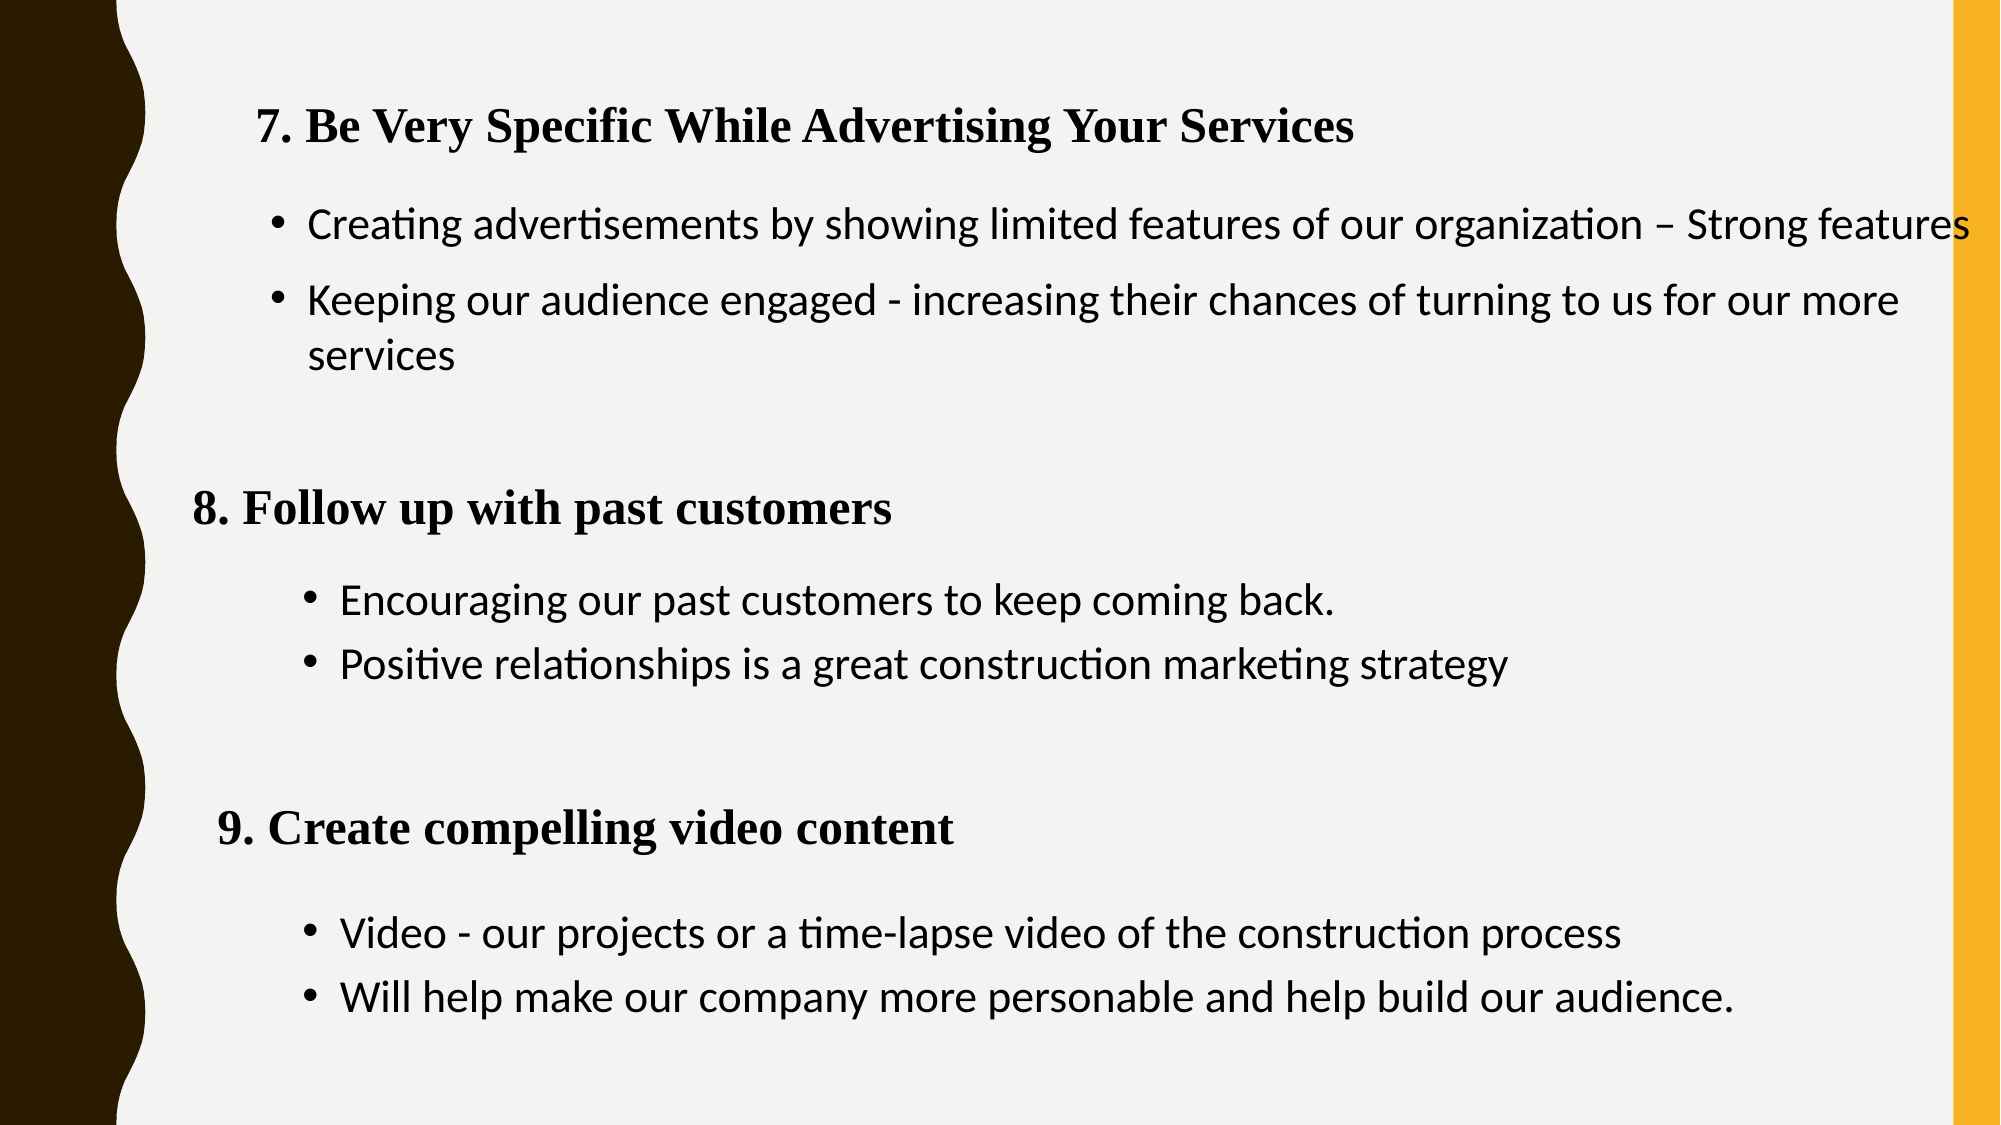

7. Be Very Specific While Advertising Your Services
Creating advertisements by showing limited features of our organization – Strong features
Keeping our audience engaged - increasing their chances of turning to us for our more services
8. Follow up with past customers
Encouraging our past customers to keep coming back.
Positive relationships is a great construction marketing strategy
9. Create compelling video content
Video - our projects or a time-lapse video of the construction process
Will help make our company more personable and help build our audience.